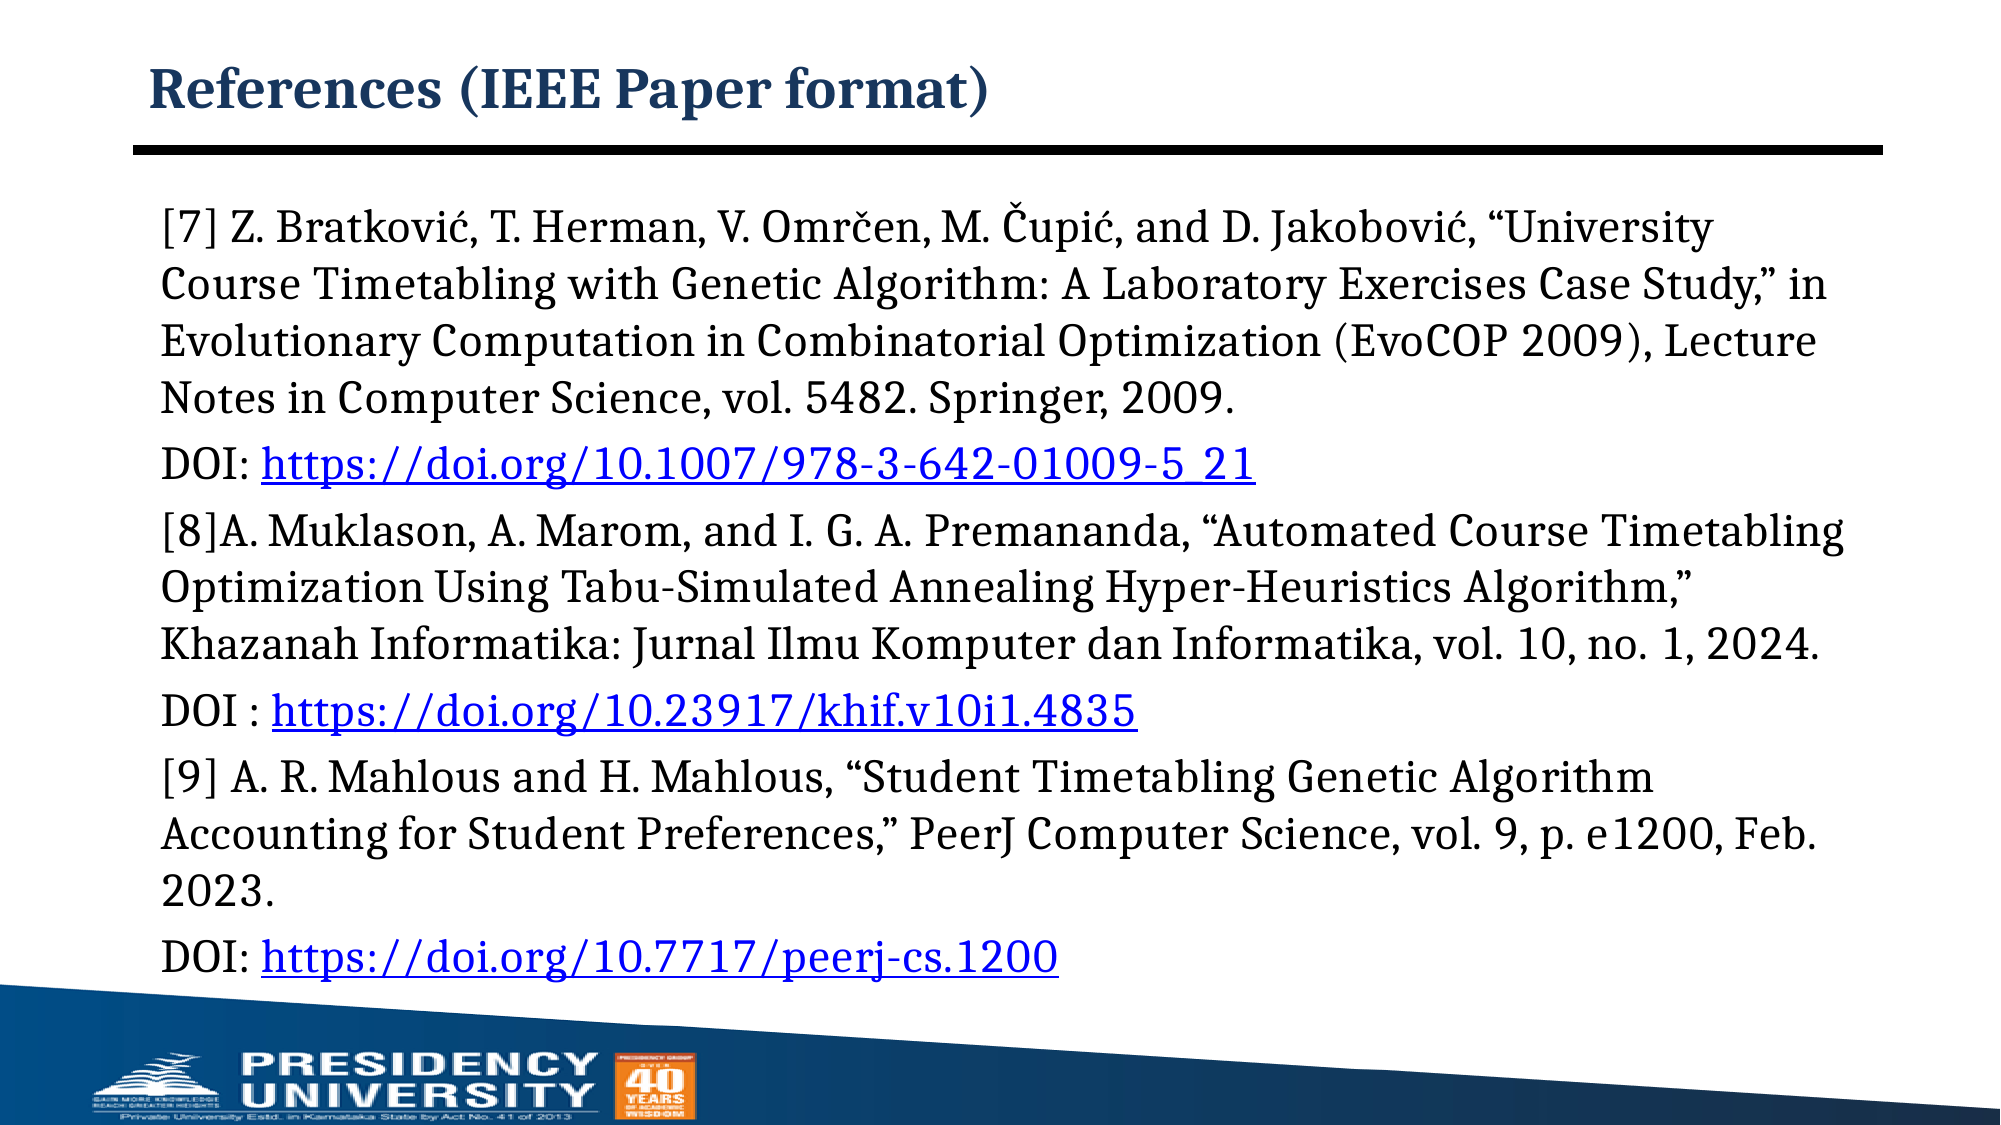

# References (IEEE Paper format)
[7] Z. Bratković, T. Herman, V. Omrčen, M. Čupić, and D. Jakobović, “University Course Timetabling with Genetic Algorithm: A Laboratory Exercises Case Study,” in Evolutionary Computation in Combinatorial Optimization (EvoCOP 2009), Lecture Notes in Computer Science, vol. 5482. Springer, 2009.
DOI: https://doi.org/10.1007/978-3-642-01009-5_21
[8]A. Muklason, A. Marom, and I. G. A. Premananda, “Automated Course Timetabling Optimization Using Tabu-Simulated Annealing Hyper-Heuristics Algorithm,” Khazanah Informatika: Jurnal Ilmu Komputer dan Informatika, vol. 10, no. 1, 2024.
DOI : https://doi.org/10.23917/khif.v10i1.4835
[9] A. R. Mahlous and H. Mahlous, “Student Timetabling Genetic Algorithm Accounting for Student Preferences,” PeerJ Computer Science, vol. 9, p. e1200, Feb. 2023.
DOI: https://doi.org/10.7717/peerj-cs.1200